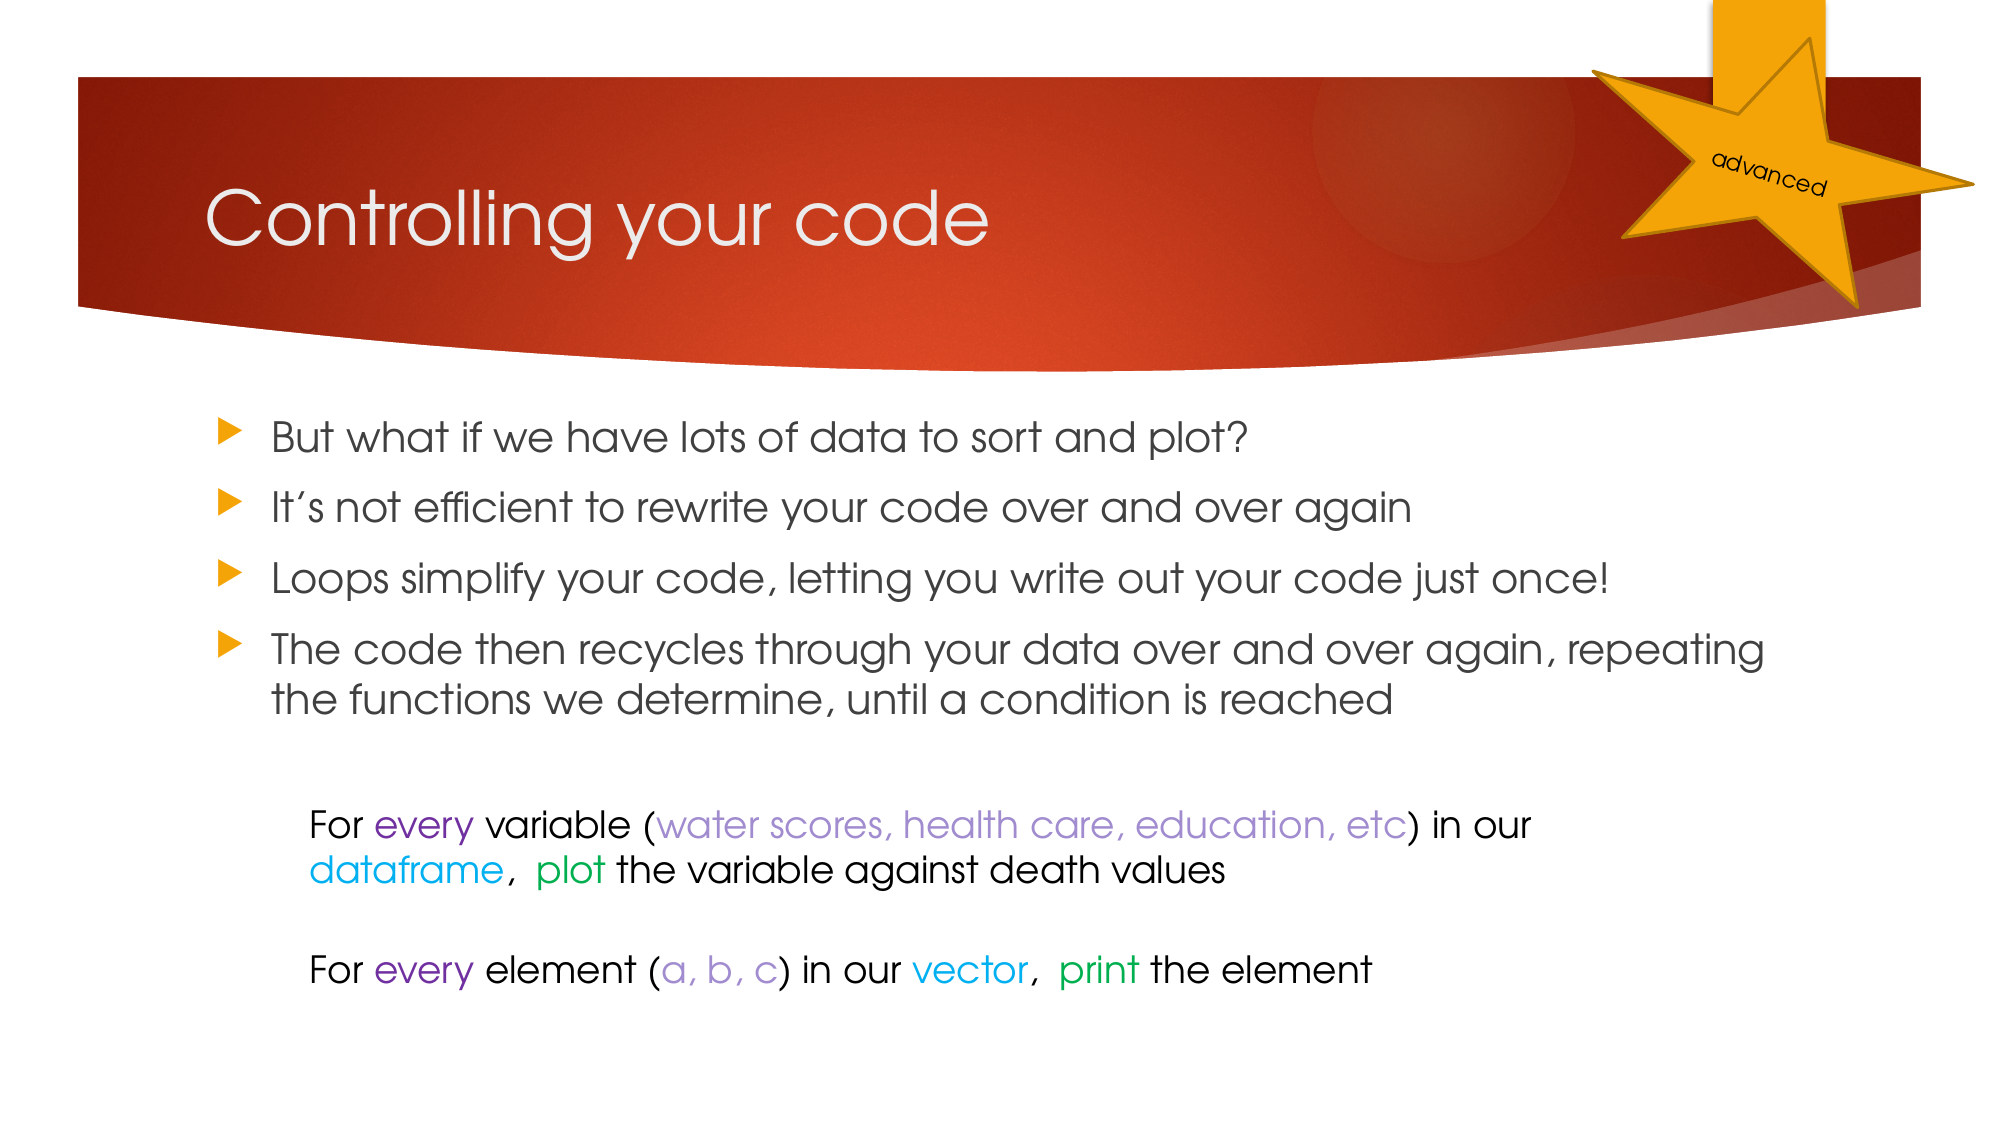

advanced
# Controlling your code
But what if we have lots of data to sort and plot?
It’s not efficient to rewrite your code over and over again
Loops simplify your code, letting you write out your code just once!
The code then recycles through your data over and over again, repeating the functions we determine, until a condition is reached

For every variable (water scores, health care, education, etc) in our dataframe,  plot the variable against death values
For every element (a, b, c) in our vector,  print the element